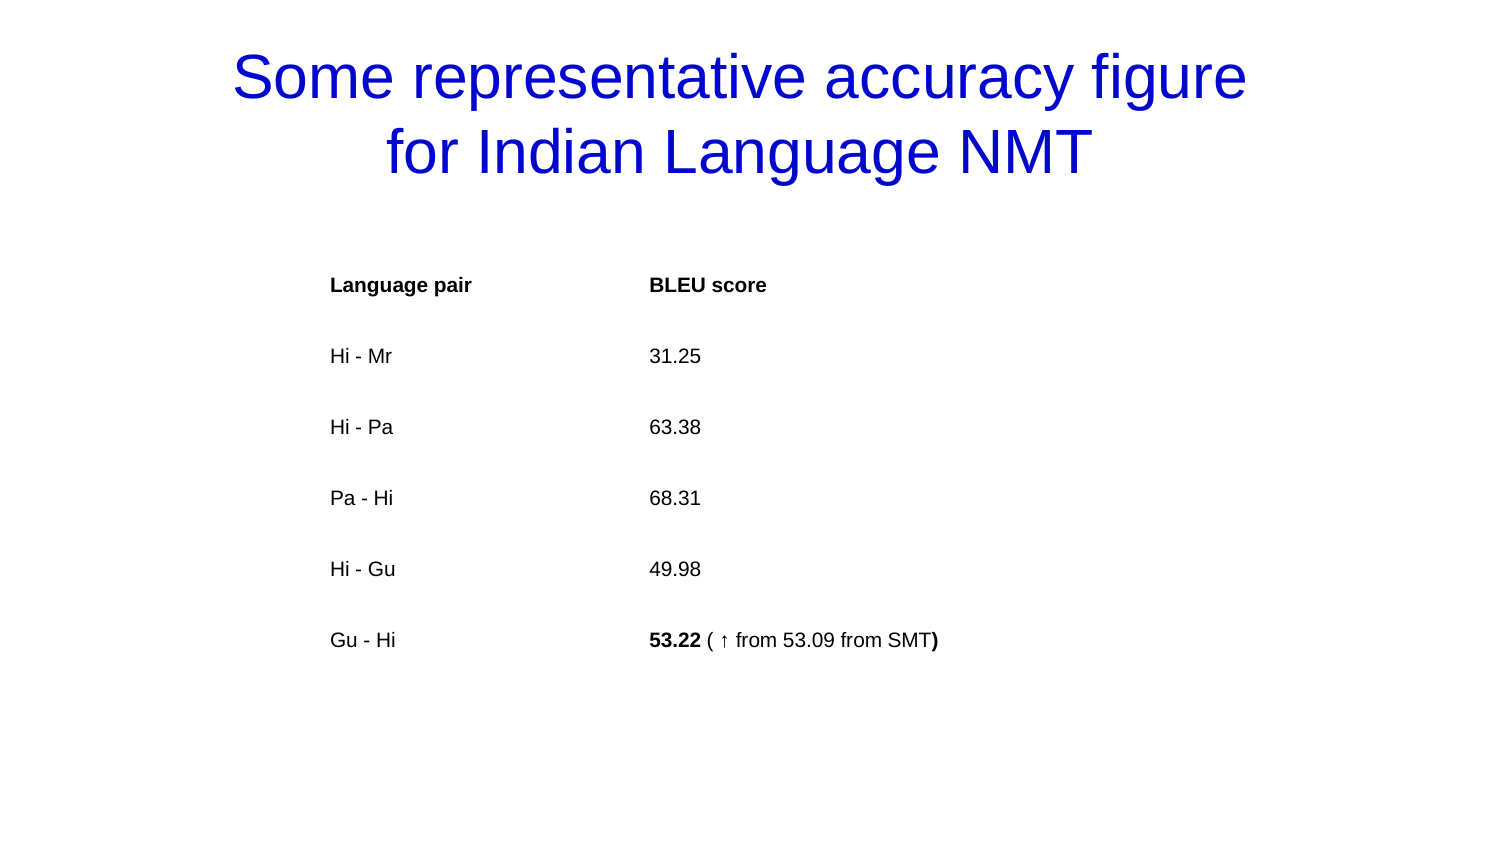

# Some representative accuracy figure for Indian Language NMT
| Language pair | BLEU score |
| --- | --- |
| Hi - Mr | 31.25 |
| Hi - Pa | 63.38 |
| Pa - Hi | 68.31 |
| Hi - Gu | 49.98 |
| Gu - Hi | 53.22 ( ↑ from 53.09 from SMT) |